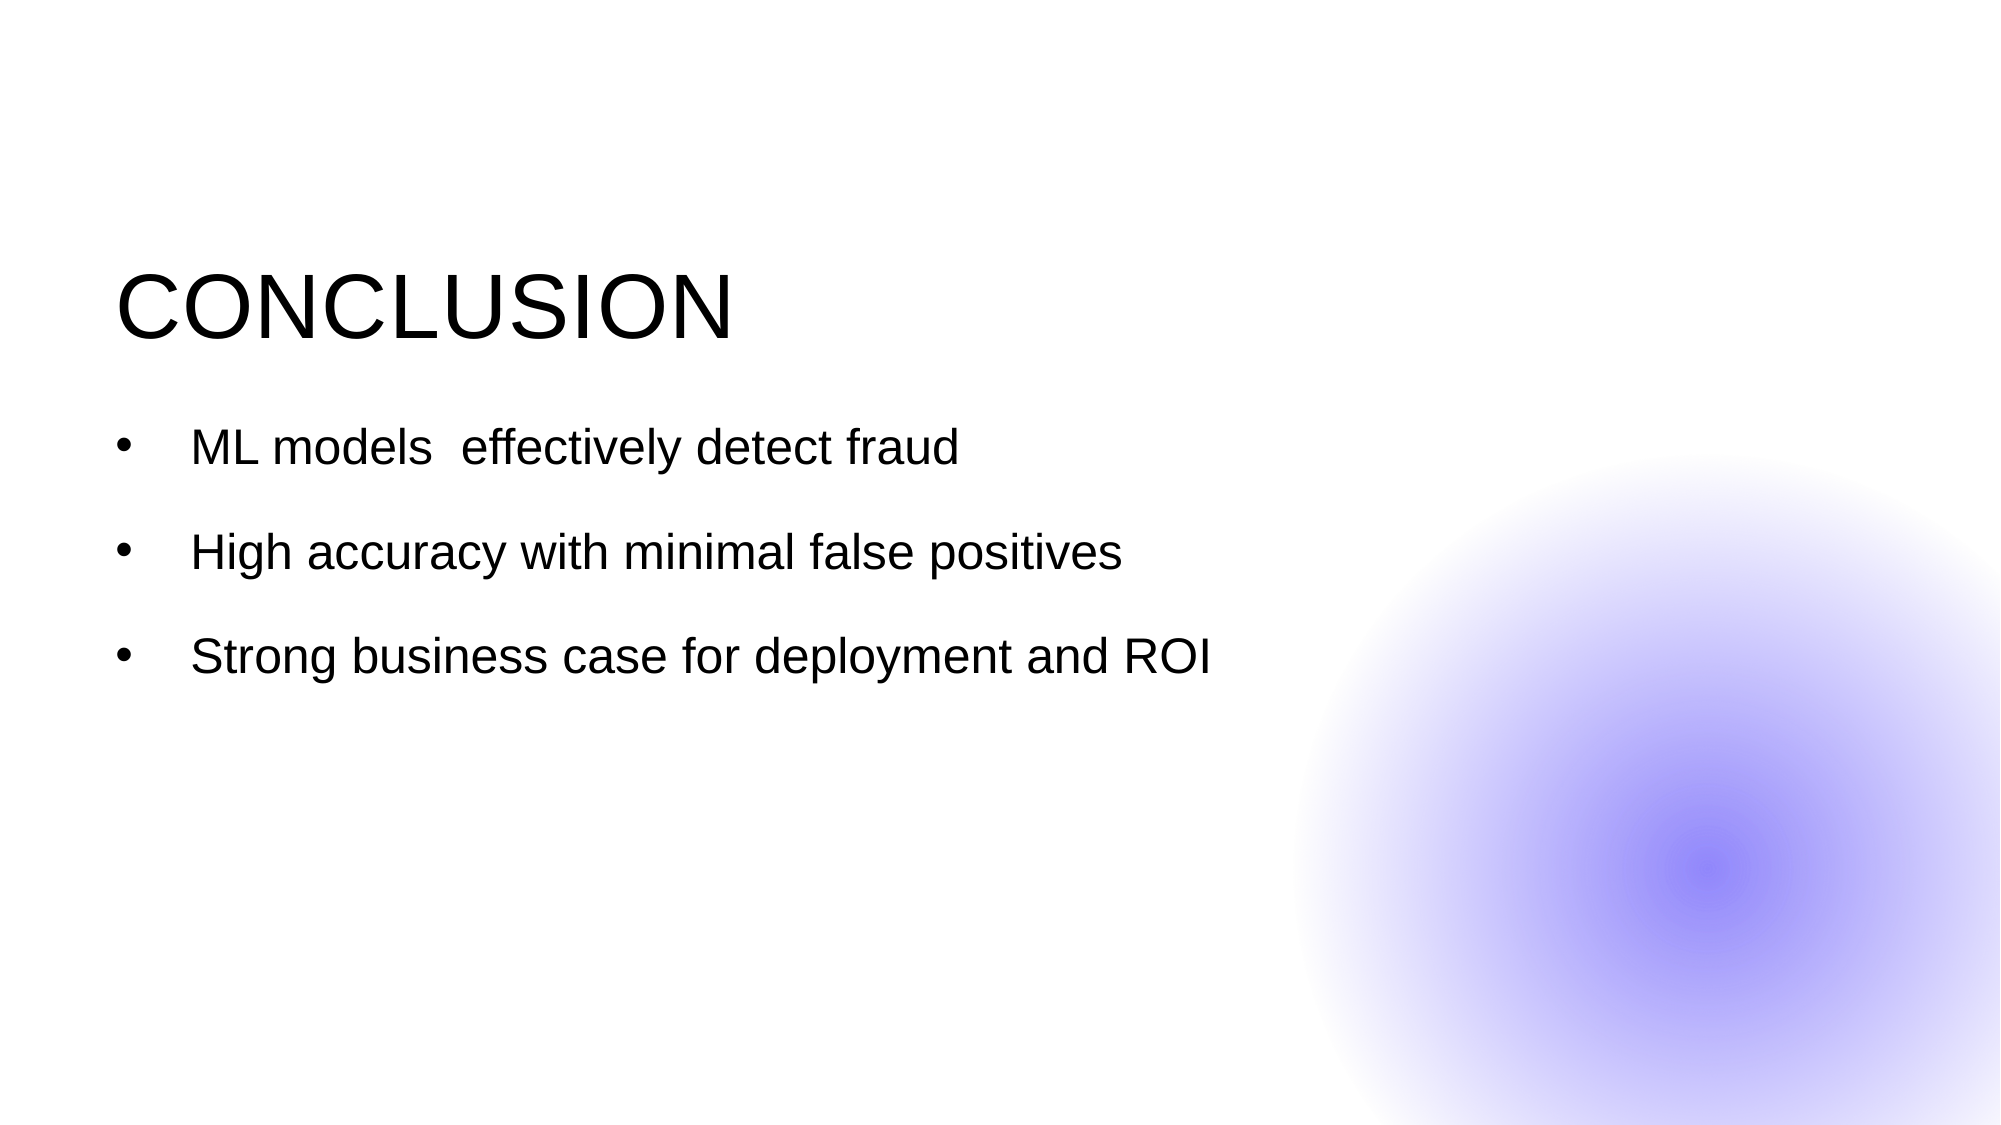

# conclusion
ML models  effectively detect fraud
High accuracy with minimal false positives
Strong business case for deployment and ROI